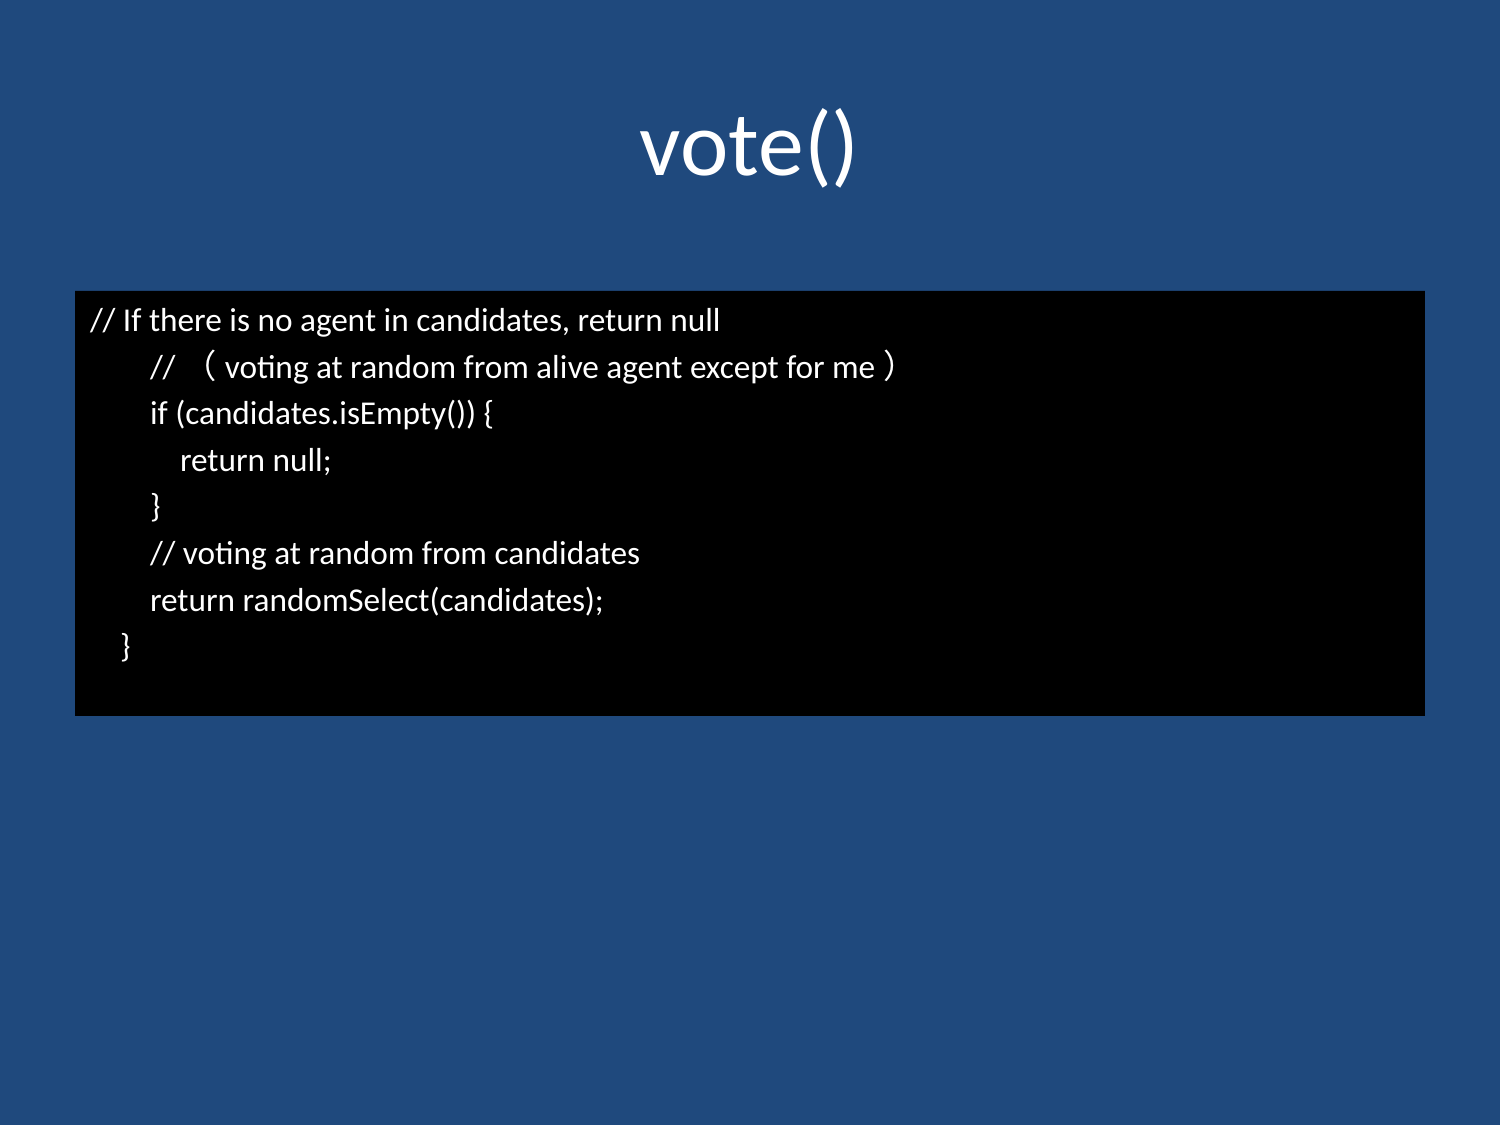

# vote()
// If there is no agent in candidates, return null
        //（voting at random from alive agent except for me）
        if (candidates.isEmpty()) {
            return null;
        }
        // voting at random from candidates
        return randomSelect(candidates);
    }